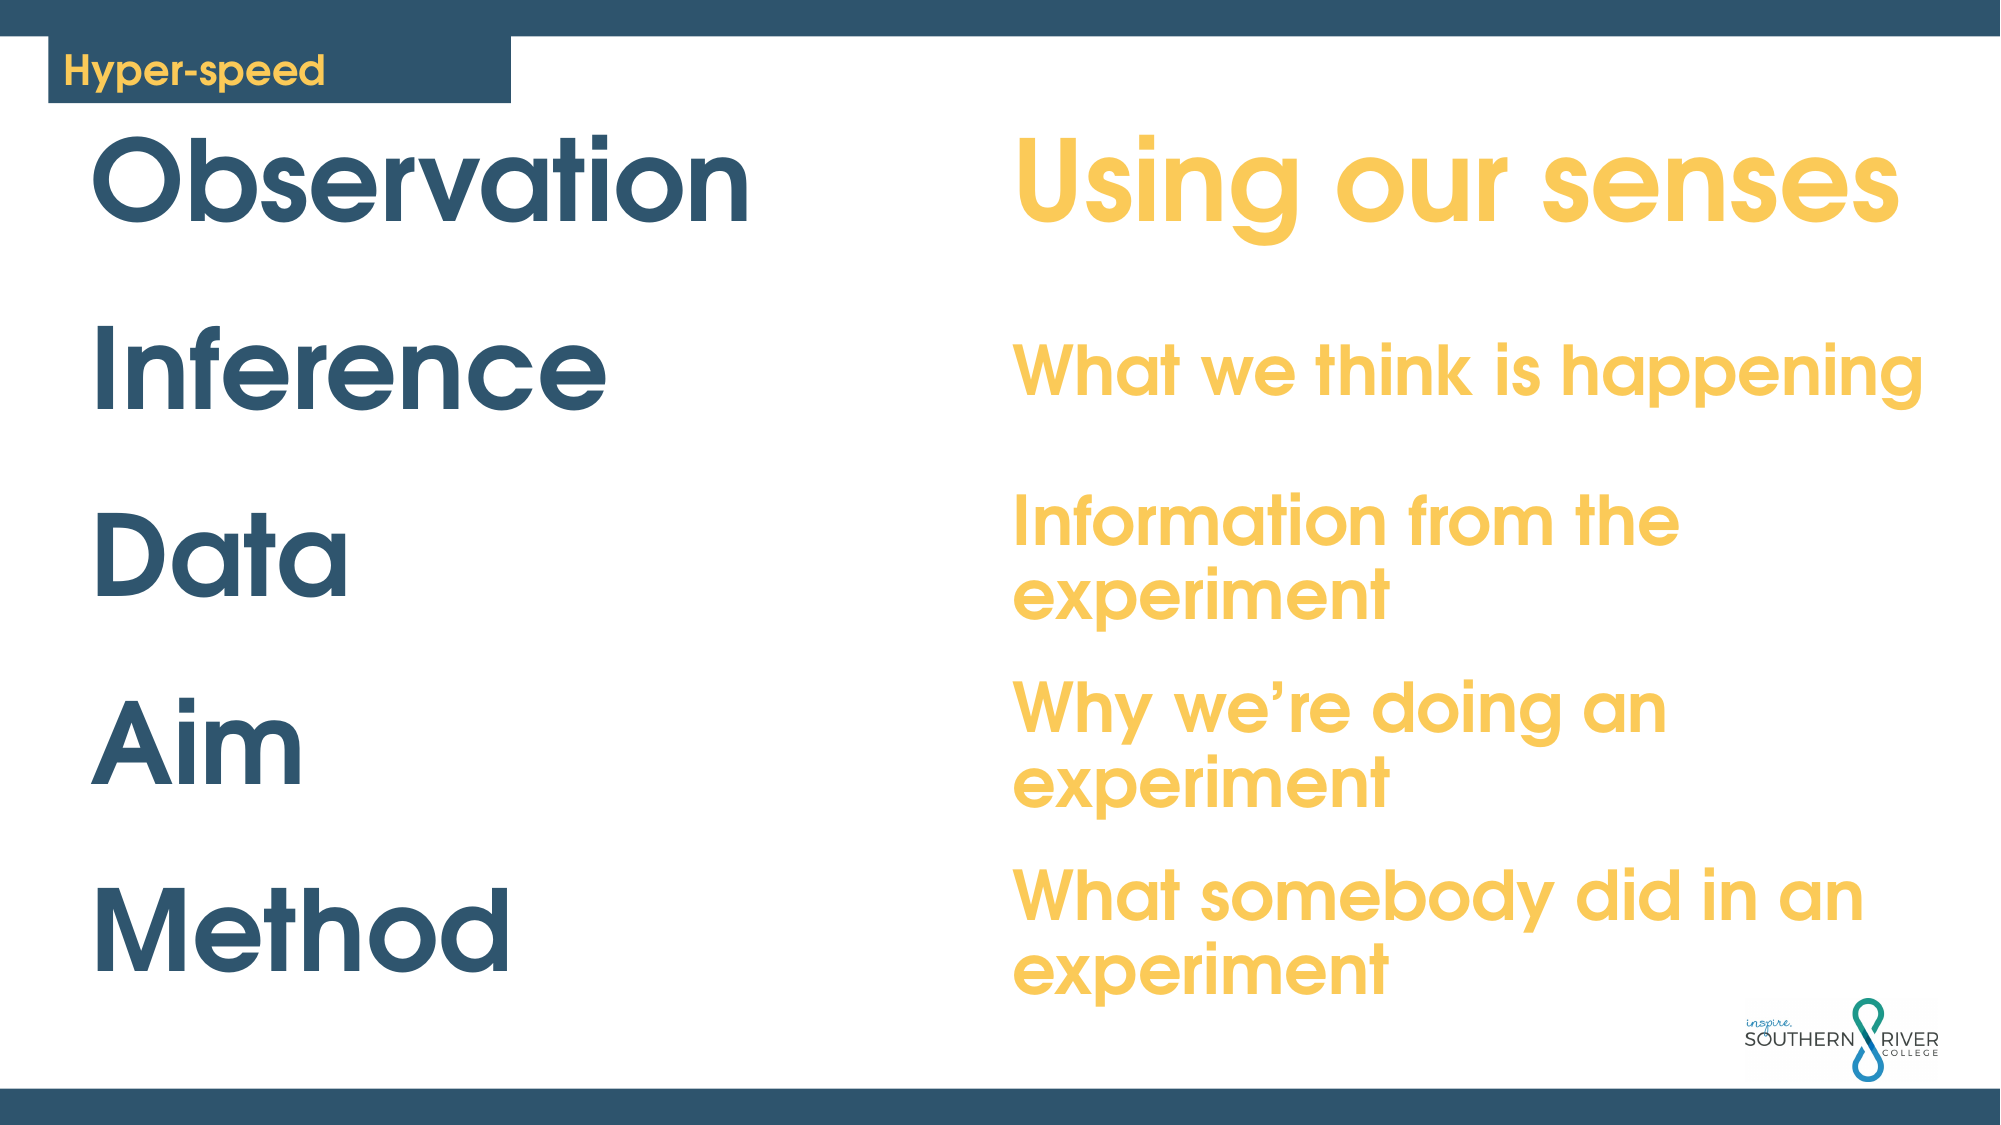

Observation
Using our senses
Inference
What we think is happening
Data
Information from the experiment
Aim
Why we’re doing an experiment
Method
What somebody did in an experiment